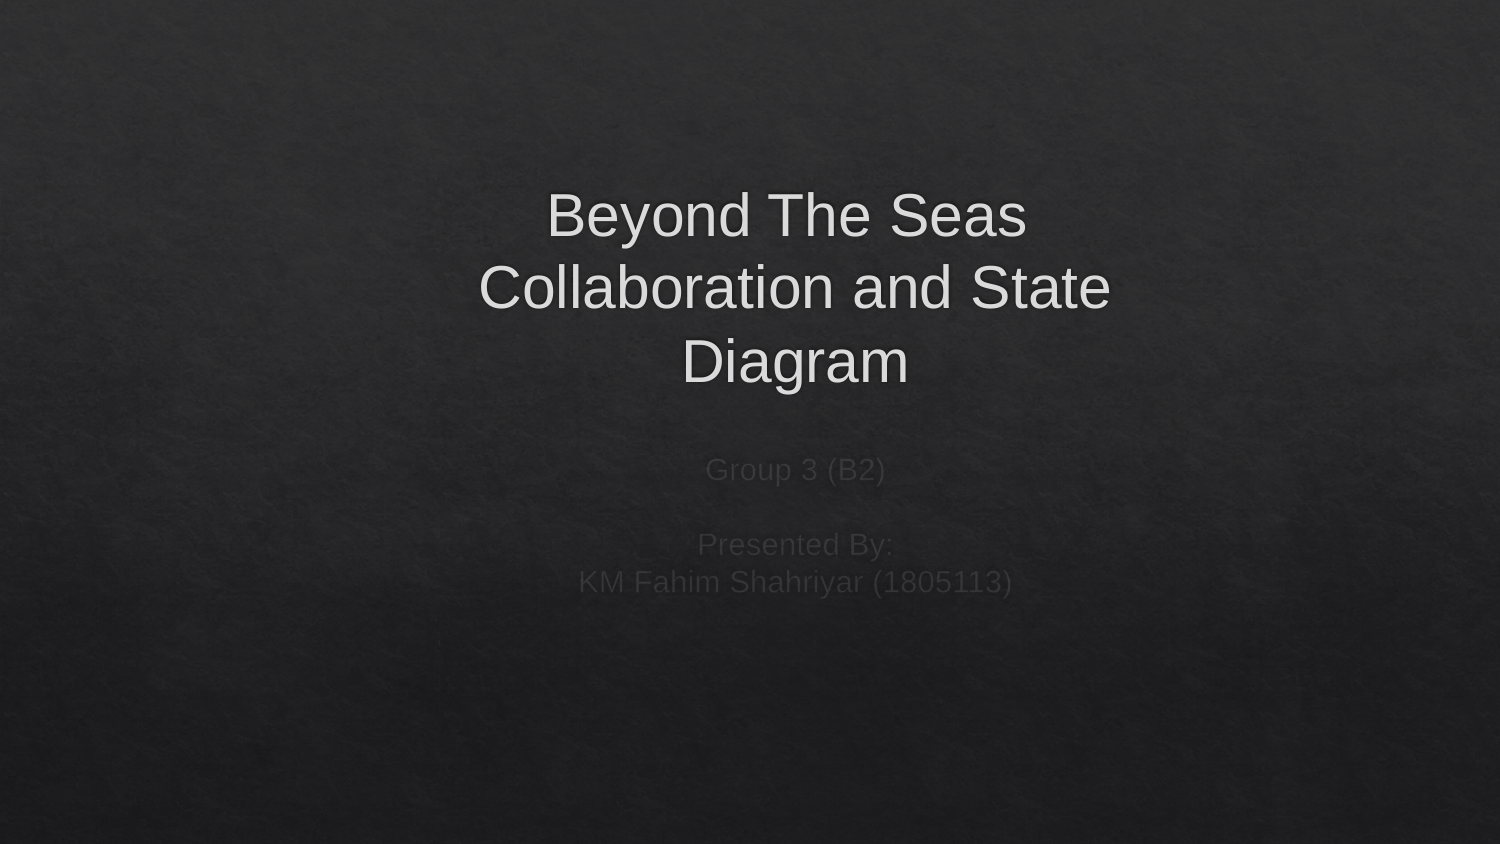

# Beyond The Seas
Collaboration and State Diagram
Group 3 (B2)

Presented By:
KM Fahim Shahriyar (1805113)